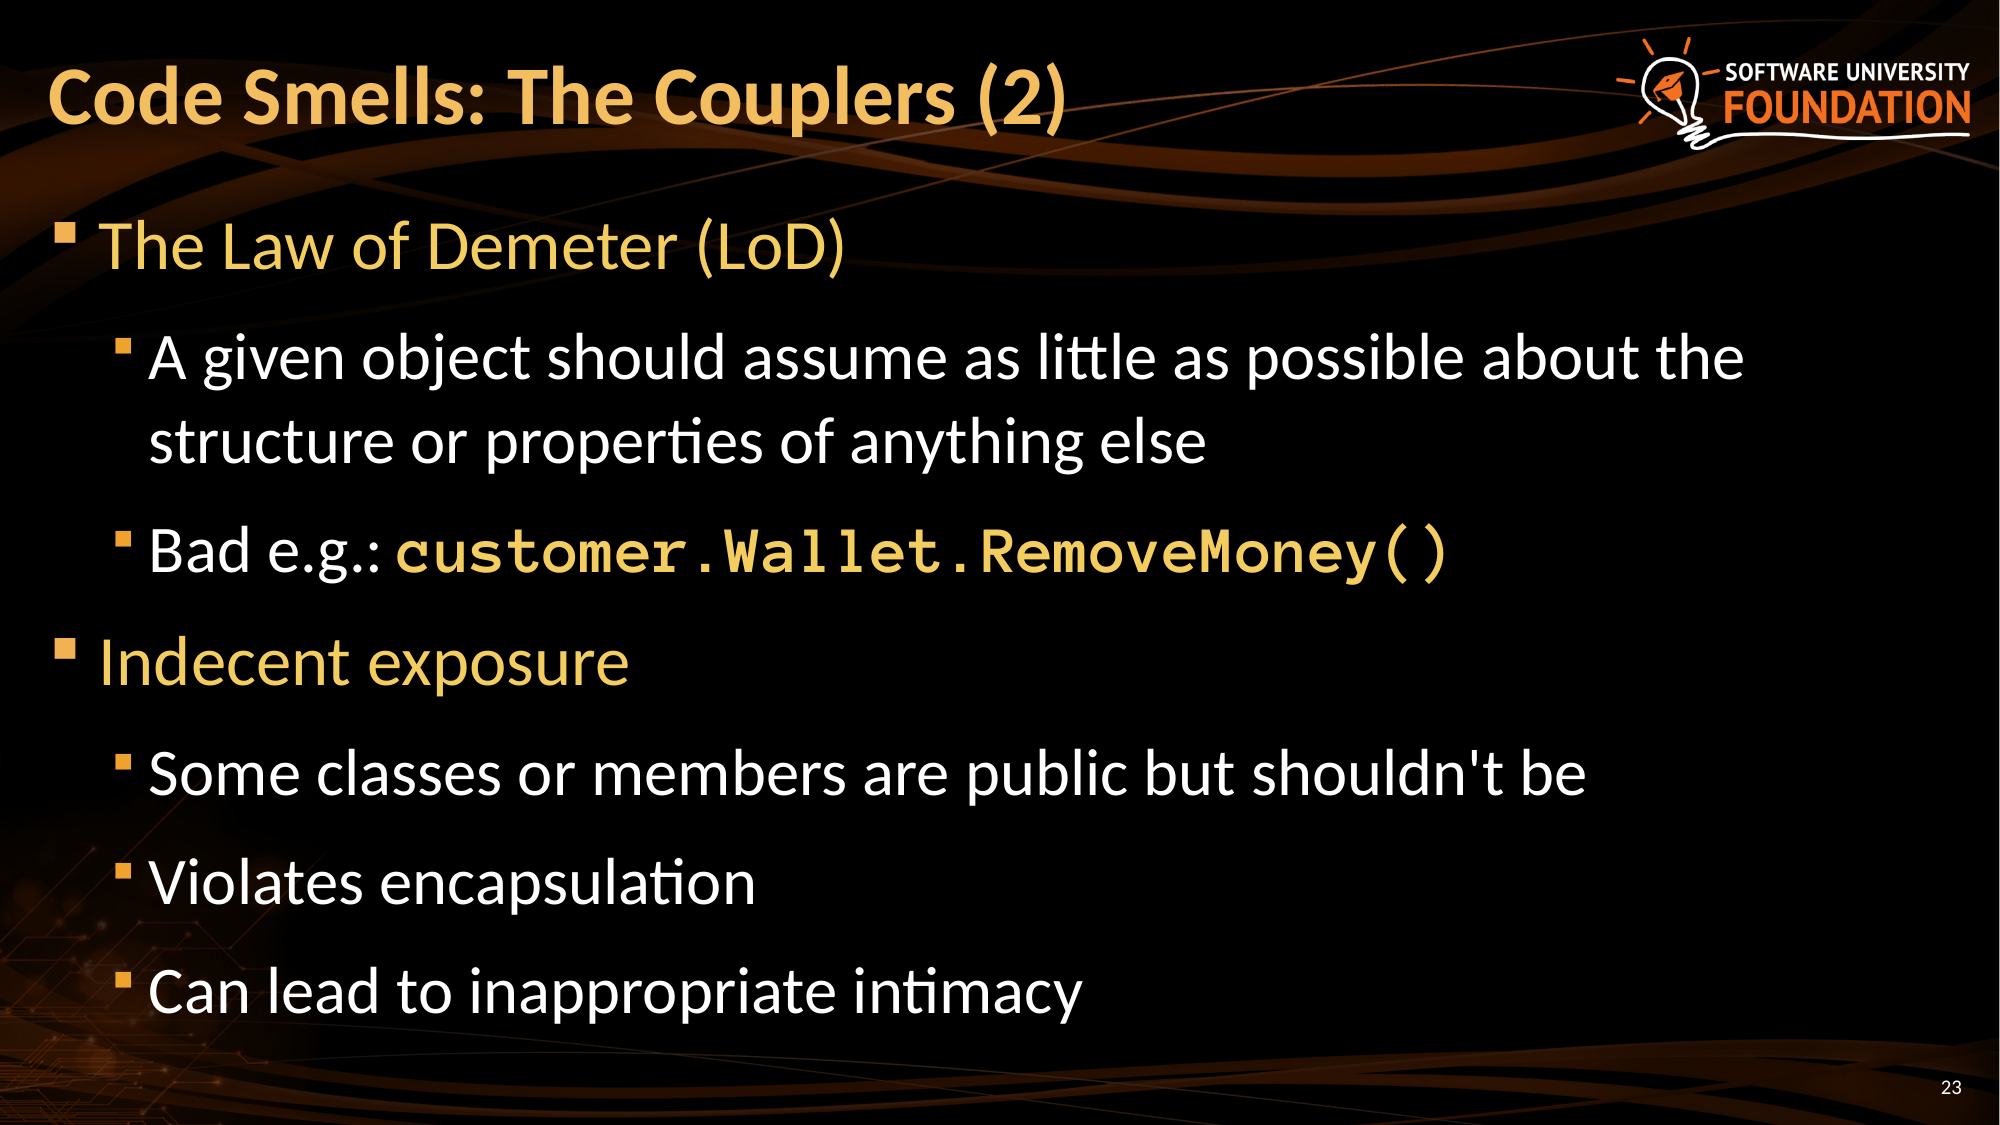

# Code Smells: The Couplers (2)
The Law of Demeter (LoD)
A given object should assume as little as possible about the structure or properties of anything else
Bad e.g.: customer.Wallet.RemoveMoney()
Indecent exposure
Some classes or members are public but shouldn't be
Violates encapsulation
Can lead to inappropriate intimacy
23